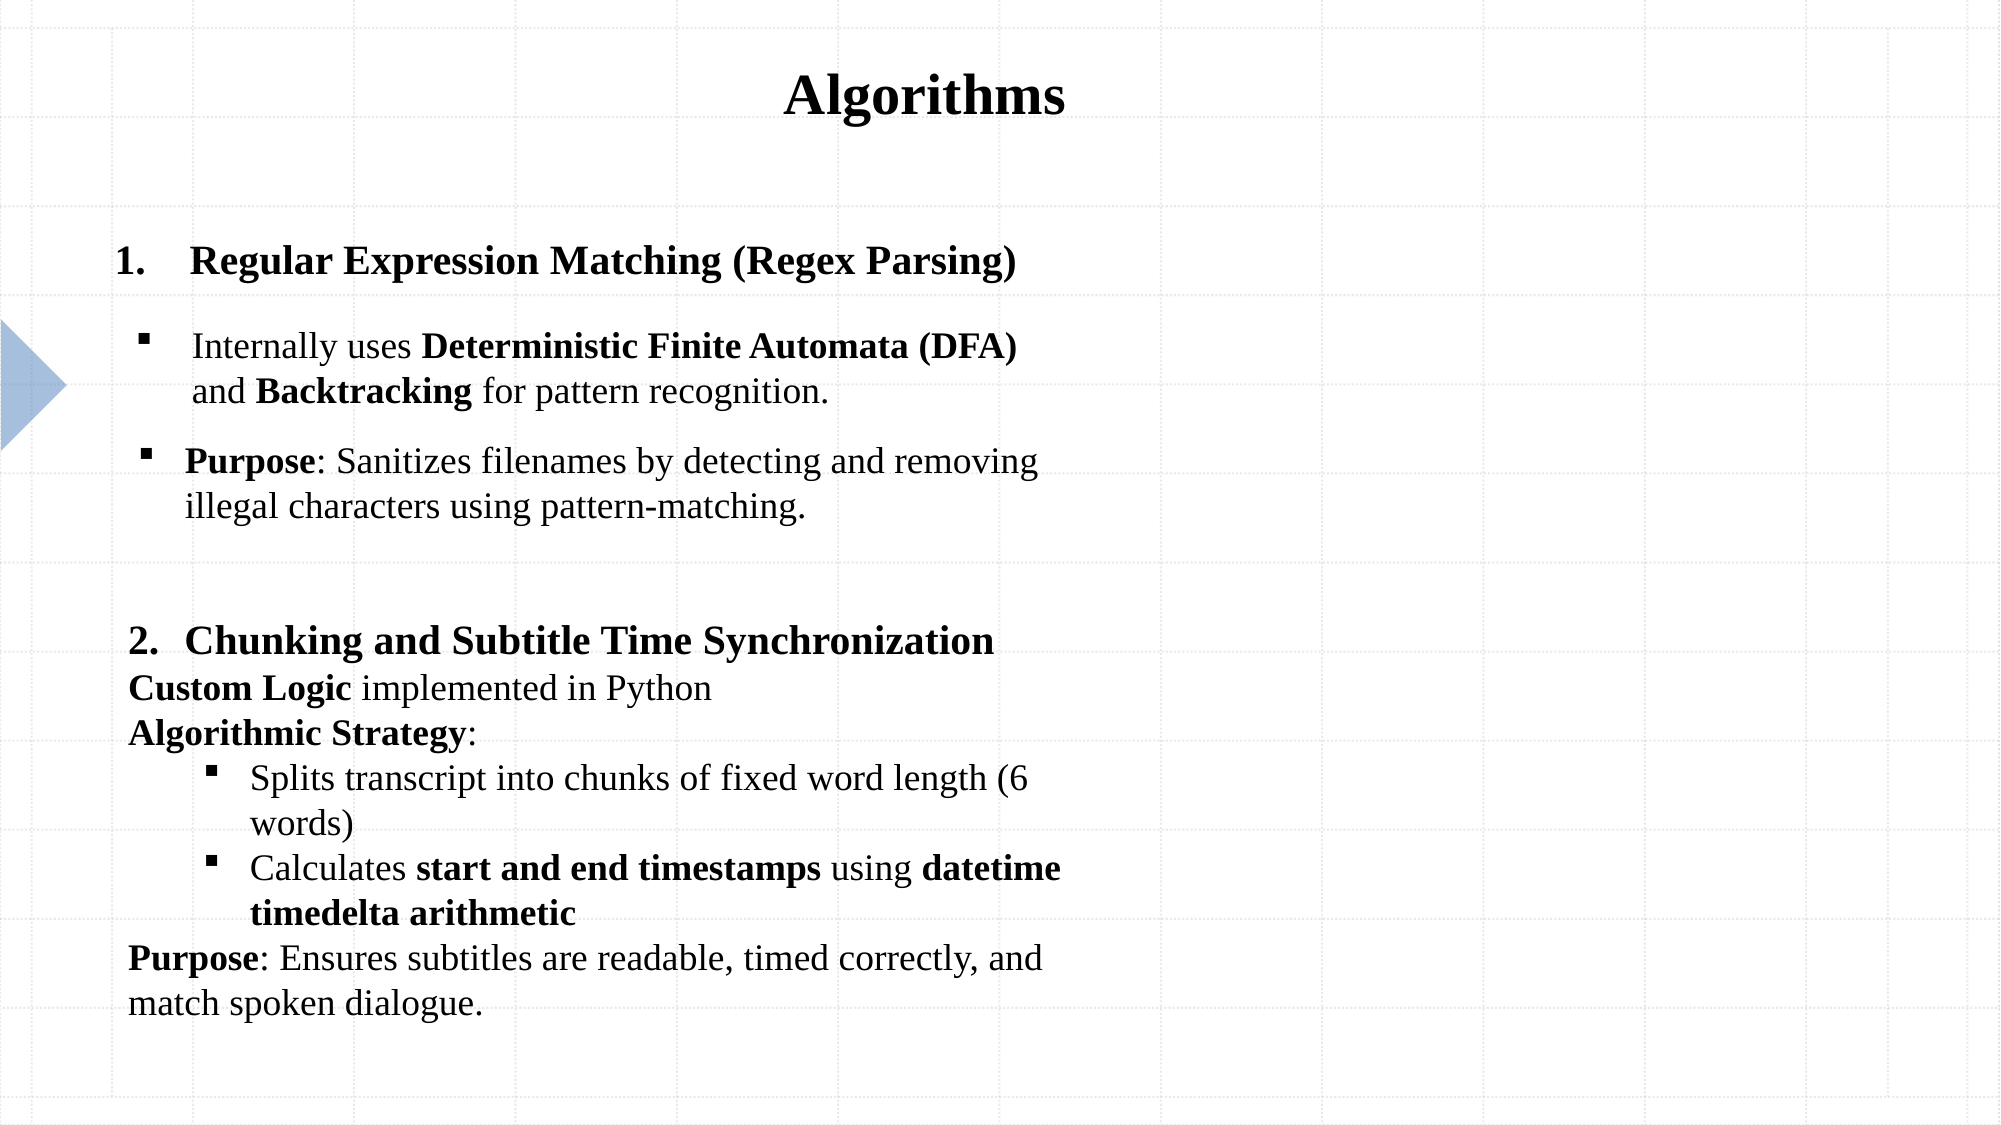

Algorithms

Regular Expression Matching (Regex Parsing)

Internally uses Deterministic Finite Automata (DFA) and Backtracking for pattern recognition.

Purpose: Sanitizes filenames by detecting and removing illegal characters using pattern-matching.
Chunking and Subtitle Time Synchronization
Custom Logic implemented in Python
Algorithmic Strategy:
Splits transcript into chunks of fixed word length (6 words)
Calculates start and end timestamps using datetime timedelta arithmetic
Purpose: Ensures subtitles are readable, timed correctly, and match spoken dialogue.